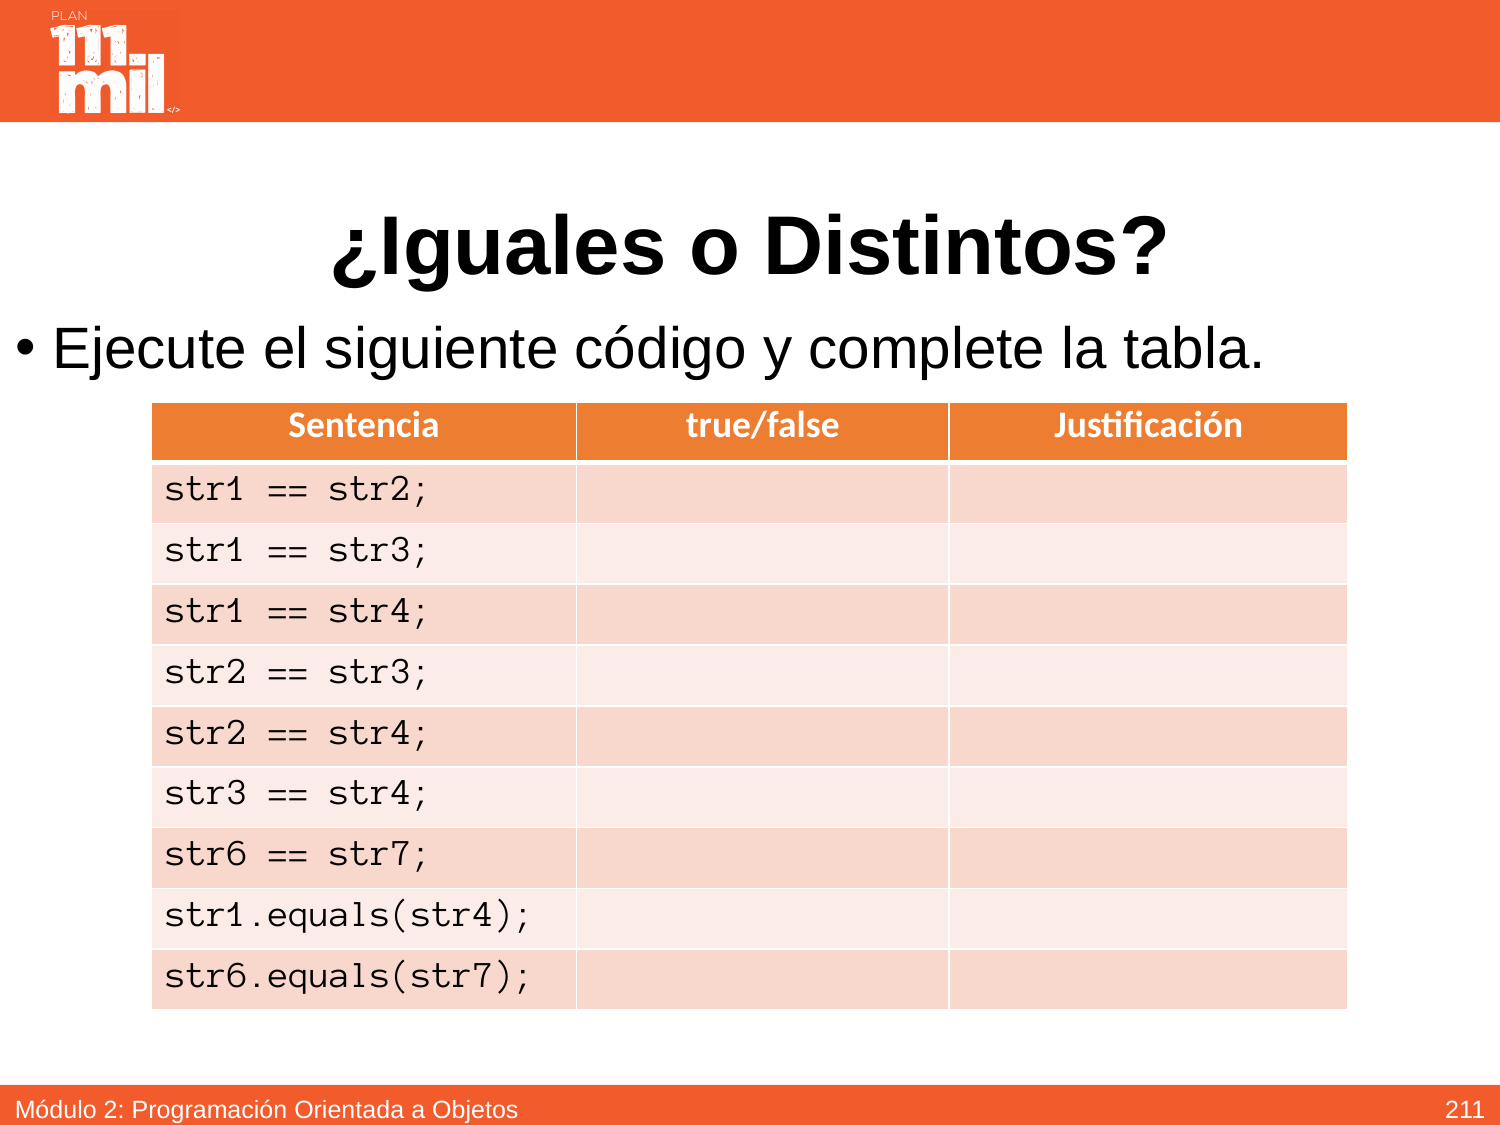

# ¿Iguales o Distintos?
Ejecute el siguiente código y complete la tabla.
| Sentencia | true/false | Justificación |
| --- | --- | --- |
| str1 == str2; |  |  |
| str1 == str3; |  |  |
| str1 == str4; |  |  |
| str2 == str3; |  |  |
| str2 == str4; |  |  |
| str3 == str4; |  |  |
| str6 == str7; |  |  |
| str1.equals(str4); |  |  |
| str6.equals(str7); |  |  |
211
Módulo 2: Programación Orientada a Objetos